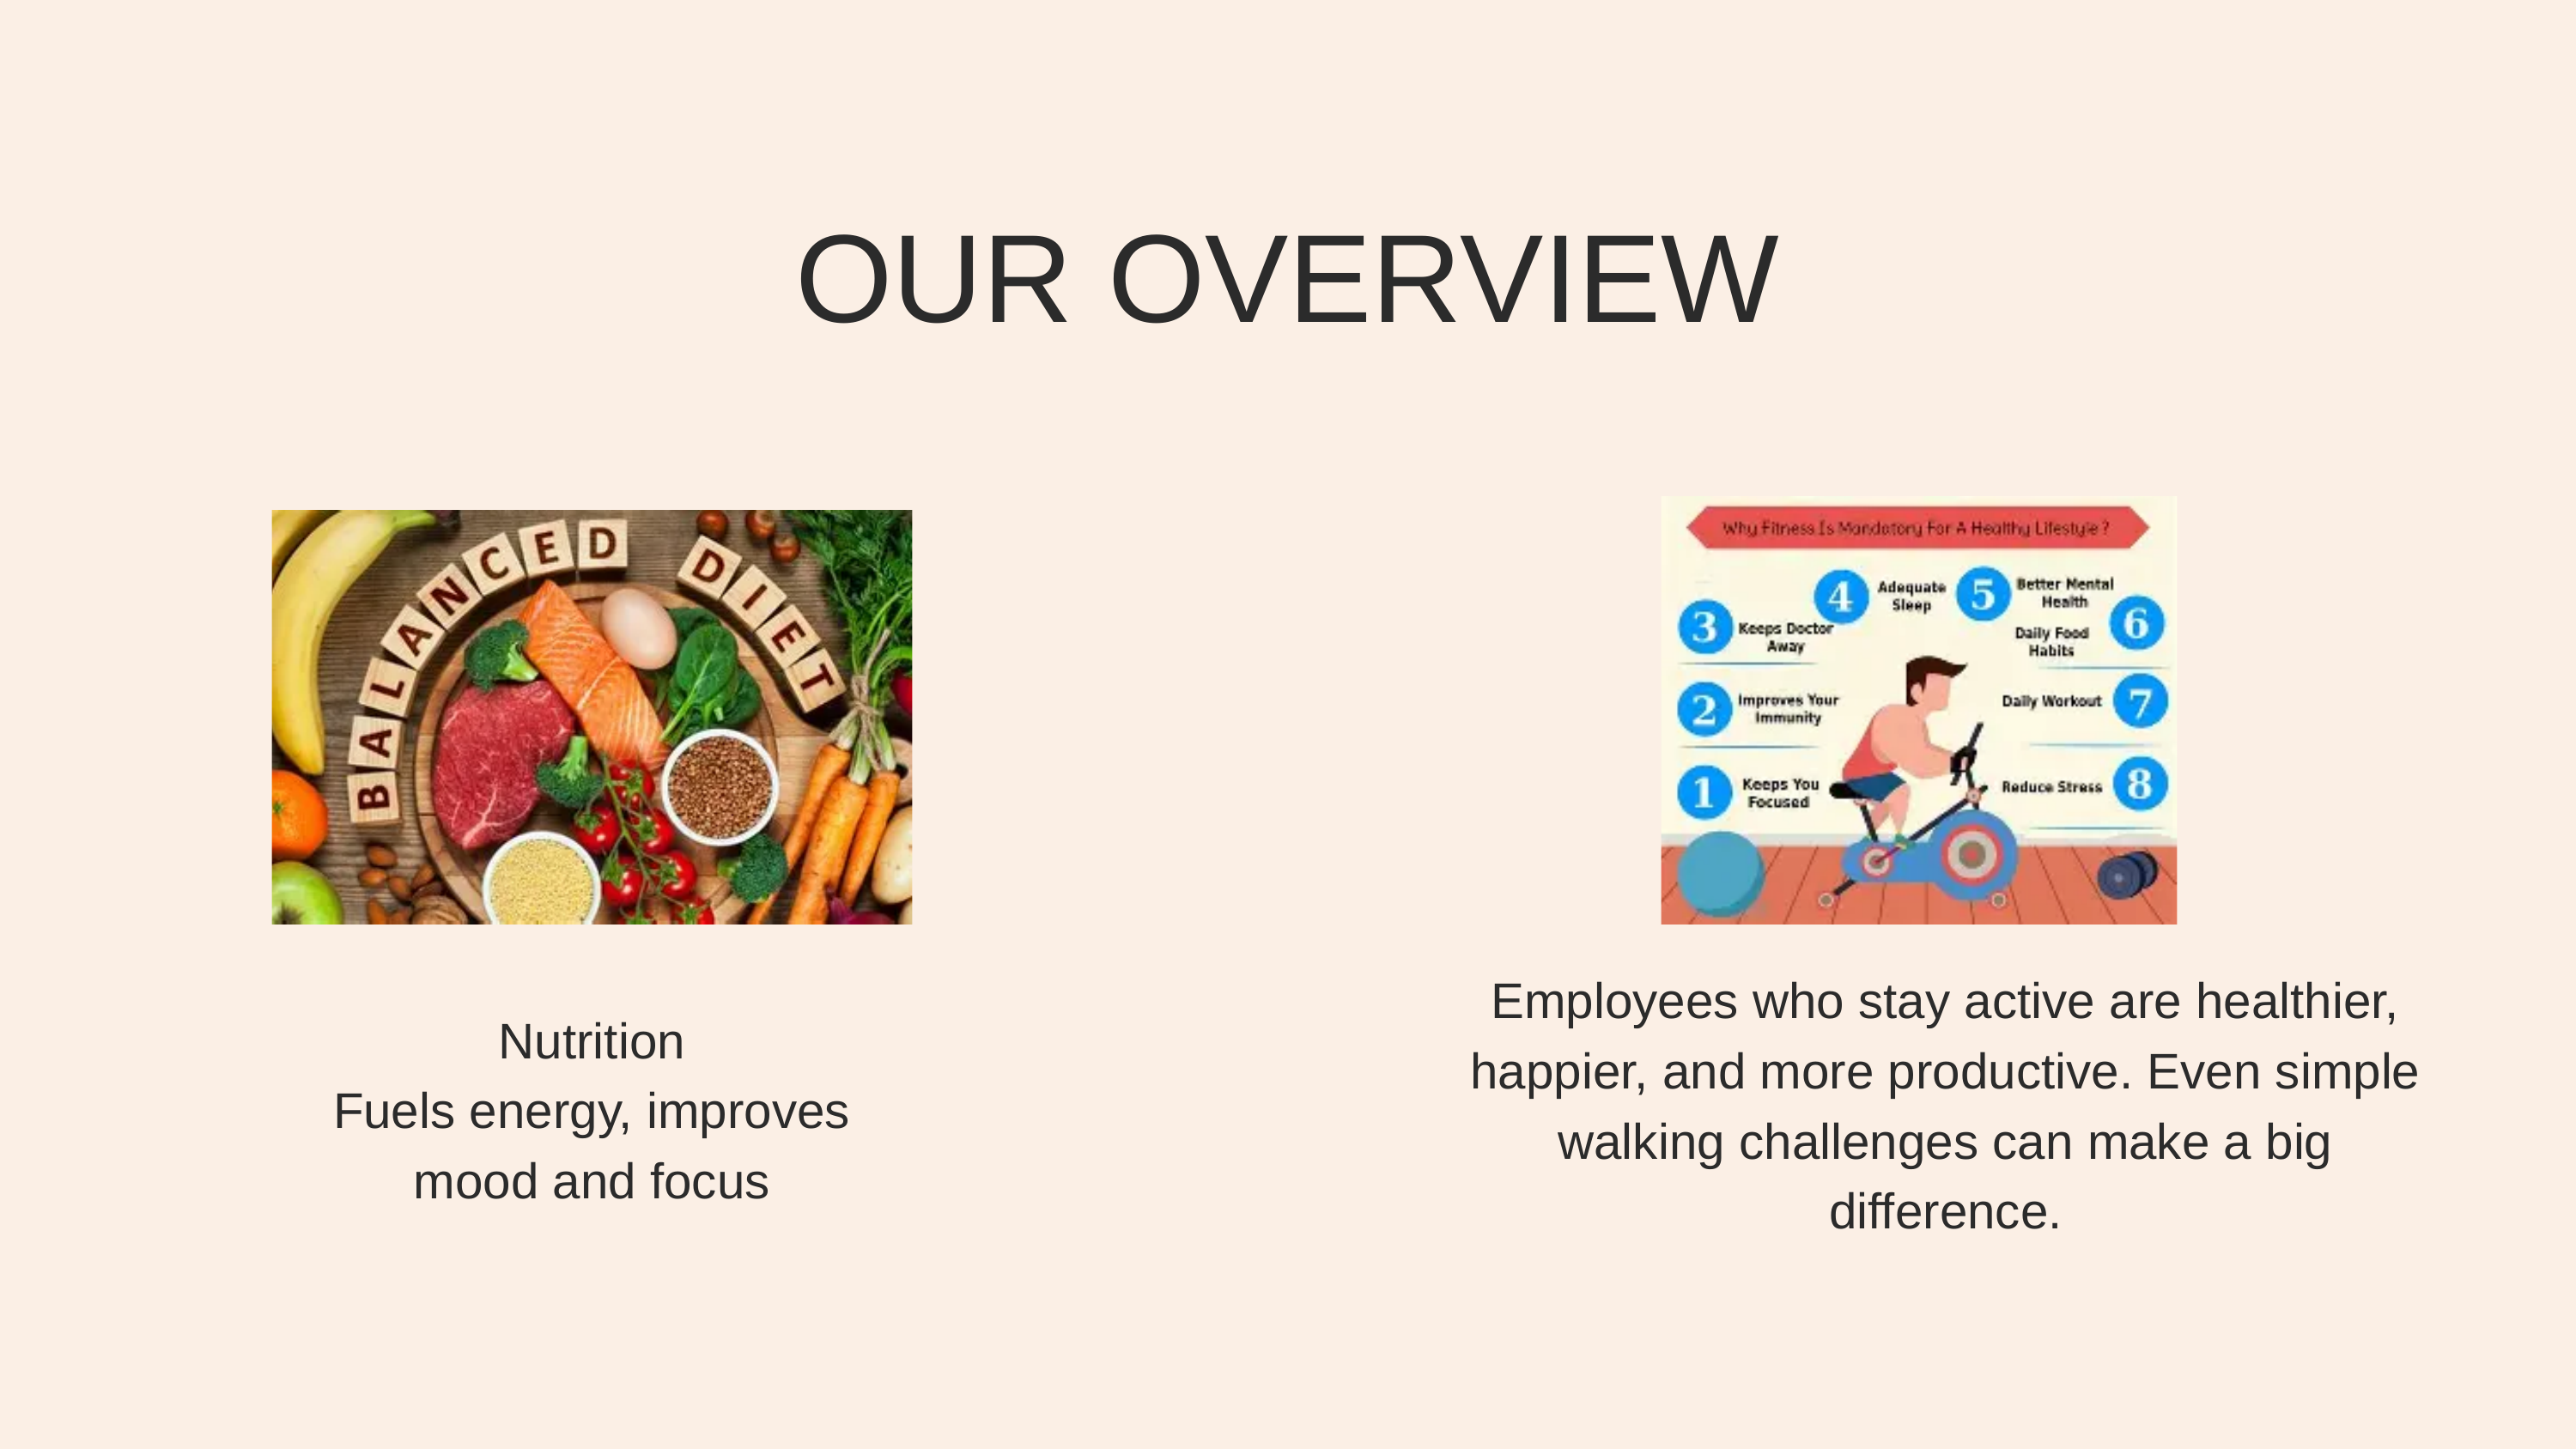

OUR OVERVIEW

Employees who stay active are healthier, happier, and more productive. Even simple walking challenges can make a big difference.
Nutrition
Fuels energy, improves mood and focus